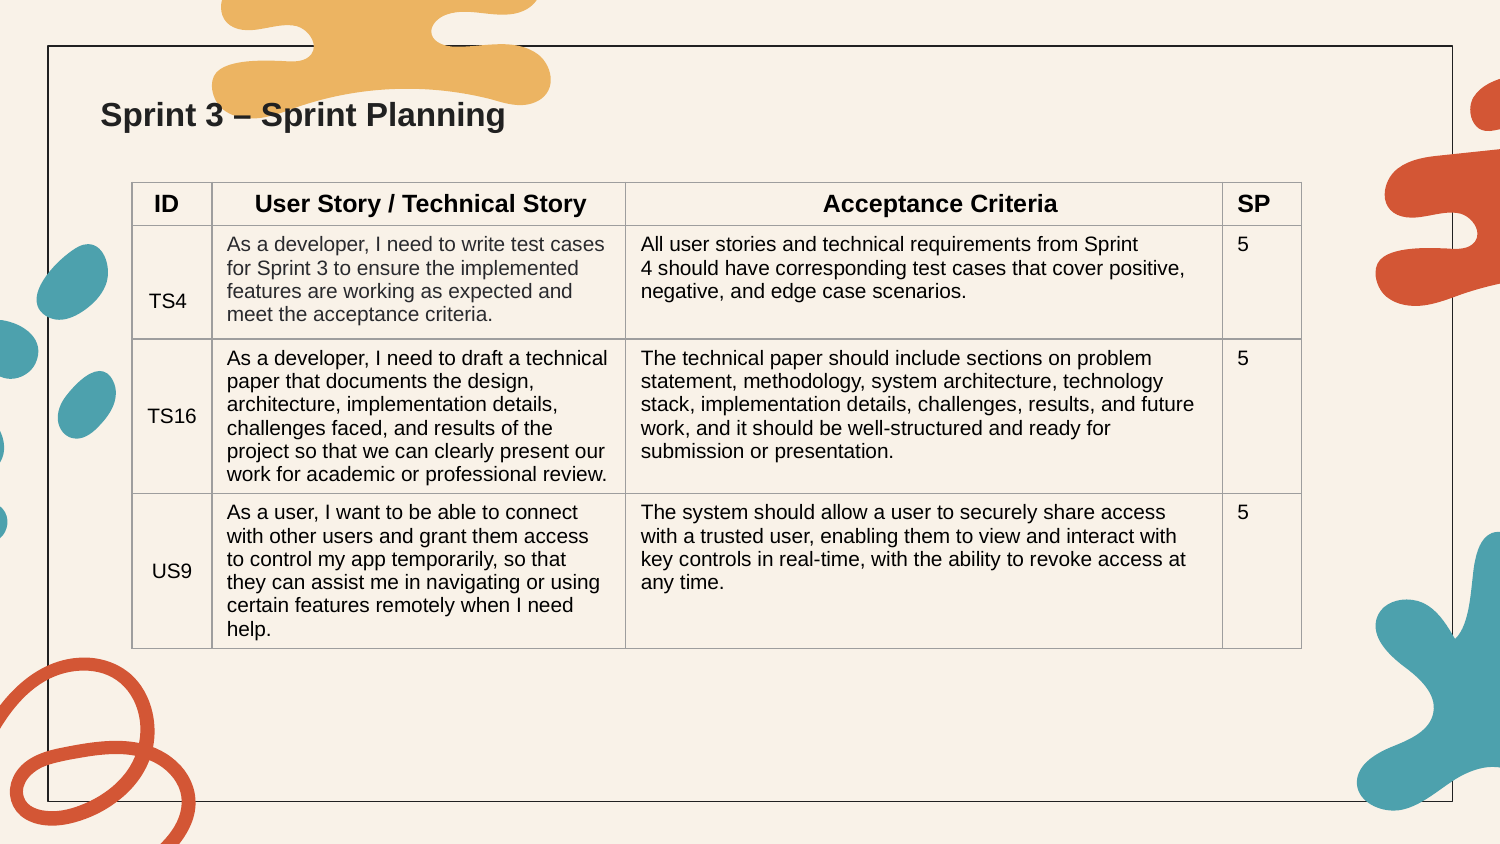

# Sprint 3 – Sprint Planning
| ID | User Story / Technical Story | Acceptance Criteria | SP |
| --- | --- | --- | --- |
| TS4 | As a developer, I need to write test cases for Sprint 3 to ensure the implemented features are working as expected and meet the acceptance criteria. | All user stories and technical requirements from Sprint 4 should have corresponding test cases that cover positive, negative, and edge case scenarios. | 5 |
| TS16 | As a developer, I need to draft a technical paper that documents the design, architecture, implementation details, challenges faced, and results of the project so that we can clearly present our work for academic or professional review. | The technical paper should include sections on problem statement, methodology, system architecture, technology stack, implementation details, challenges, results, and future work, and it should be well-structured and ready for submission or presentation. | 5 |
| US9 | As a user, I want to be able to connect with other users and grant them access to control my app temporarily, so that they can assist me in navigating or using certain features remotely when I need help. | The system should allow a user to securely share access with a trusted user, enabling them to view and interact with key controls in real-time, with the ability to revoke access at any time. | 5 |